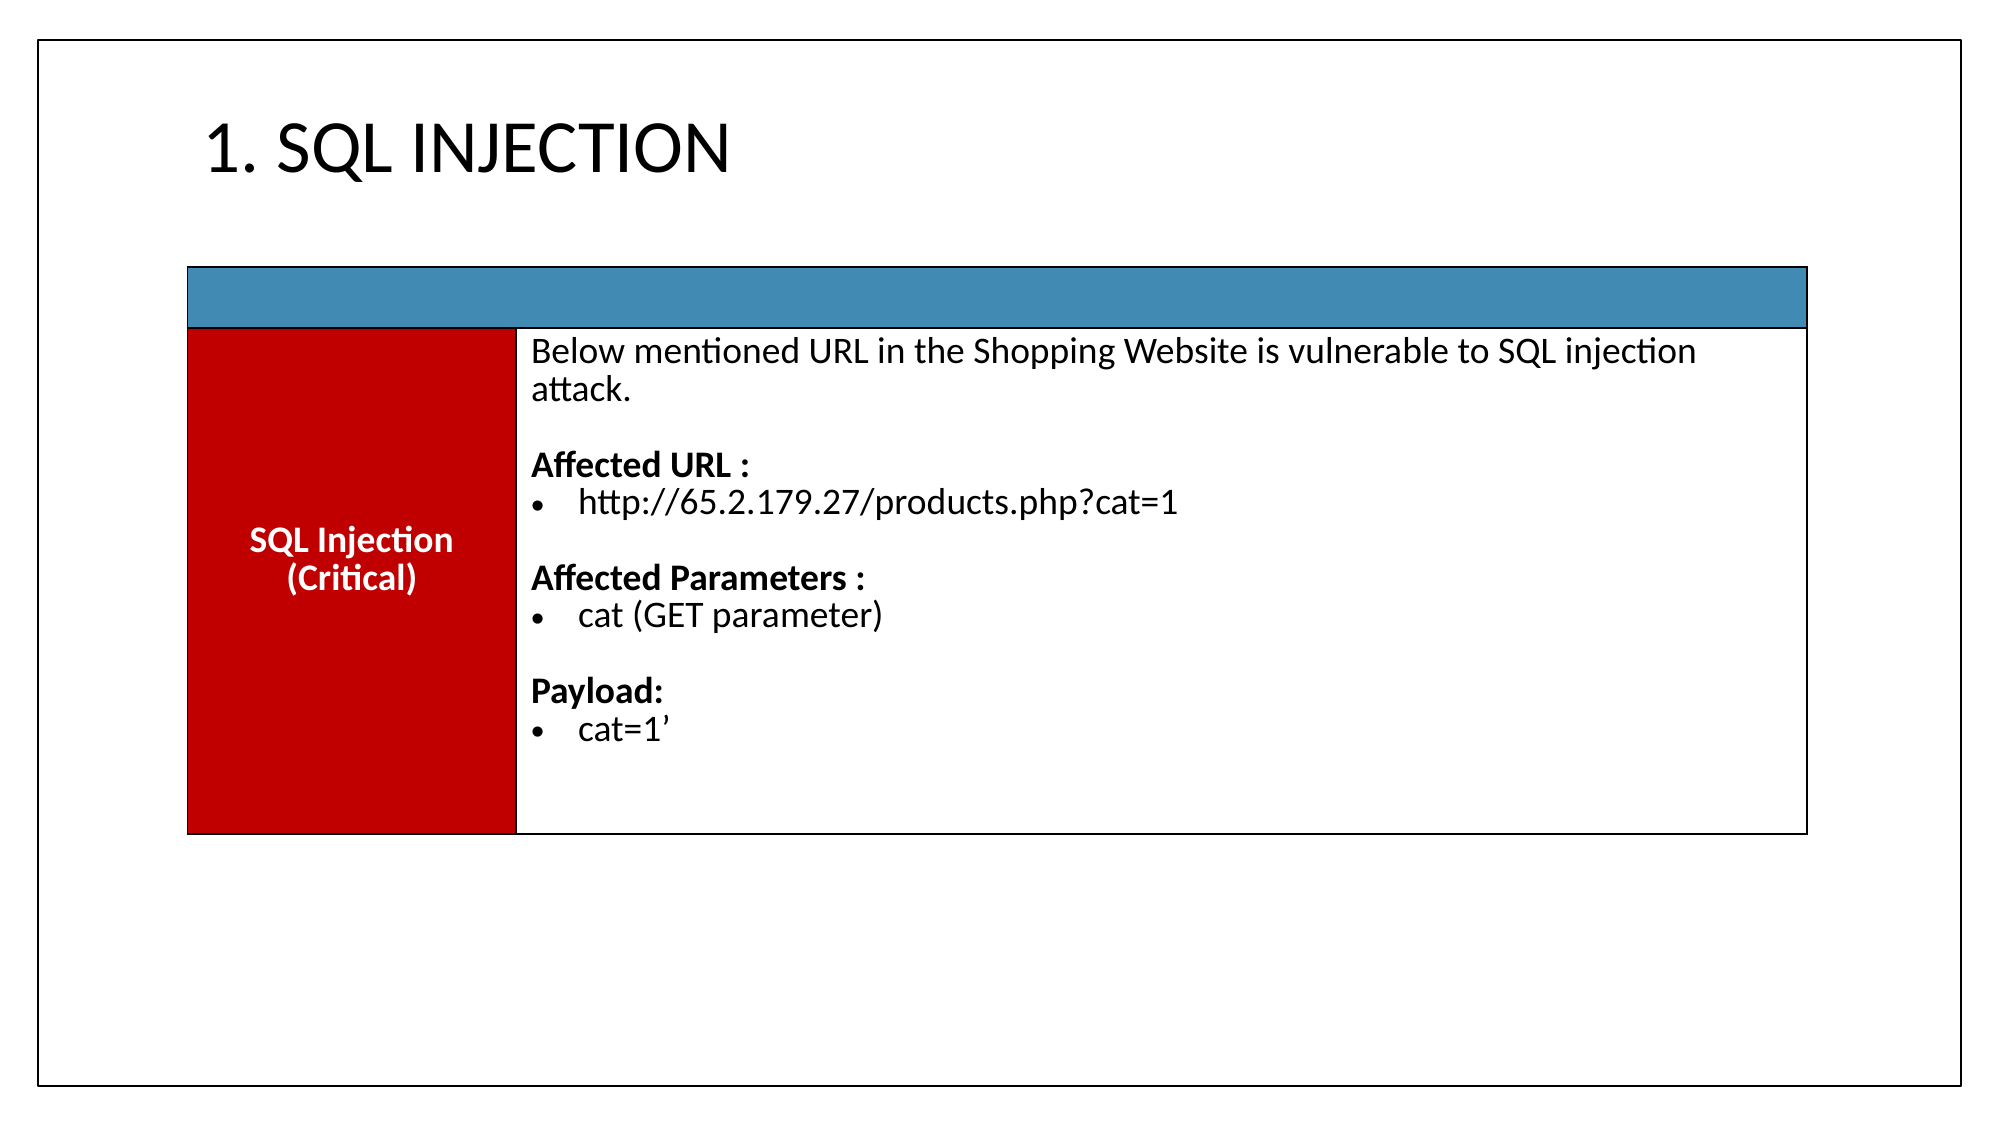

# 1. SQL INJECTION
|  |
| --- |
| SQL Injection (Critical) | Below mentioned URL in the Shopping Website is vulnerable to SQL injection attack. Affected URL : http://65.2.179.27/products.php?cat=1 Affected Parameters : cat (GET parameter) Payload: cat=1’ |
| --- | --- |